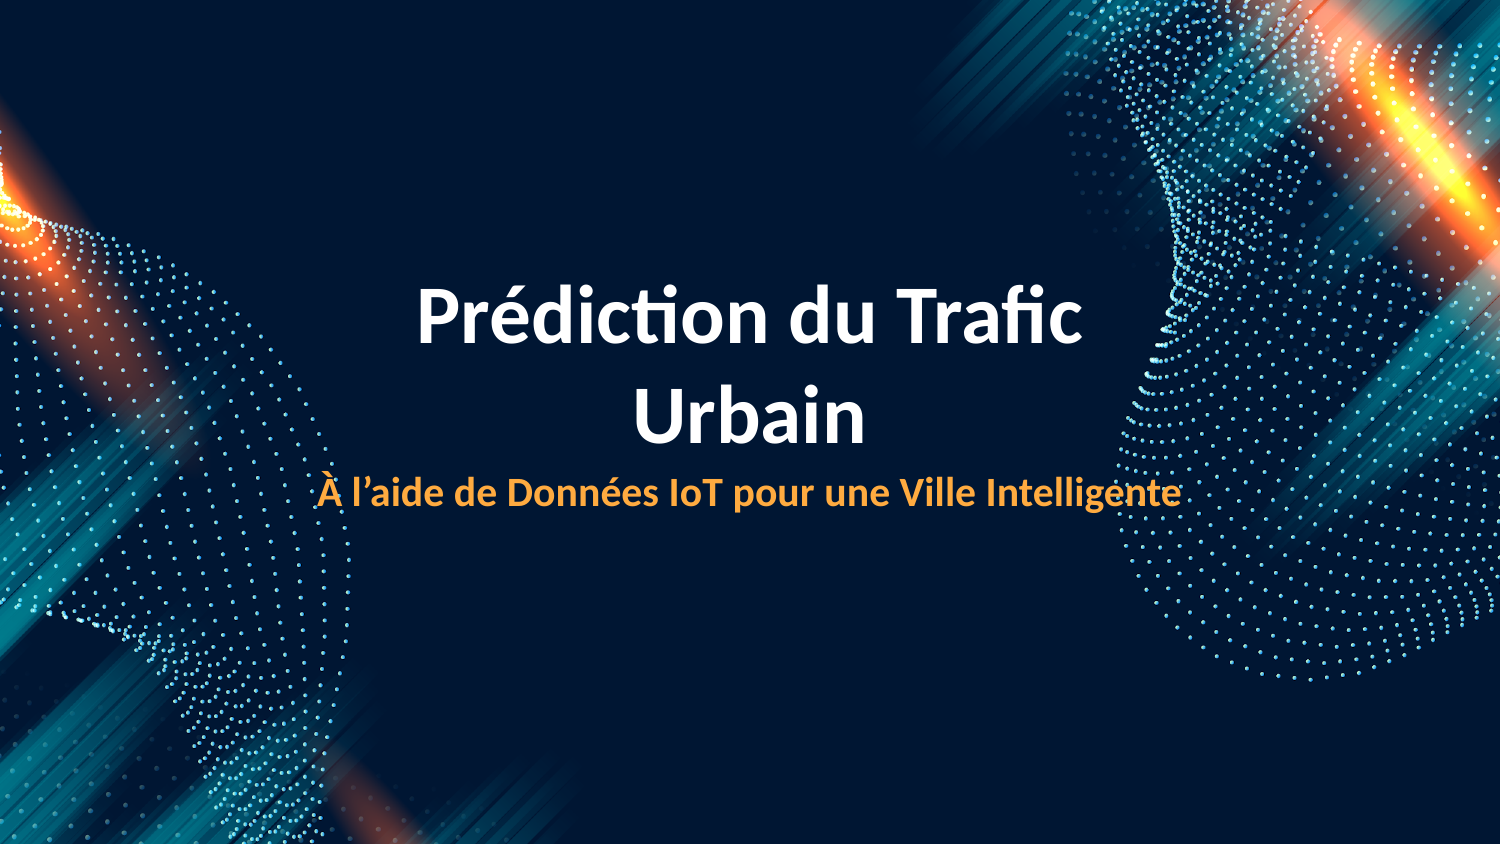

Prédiction du Trafic Urbain
À l’aide de Données IoT pour une Ville Intelligente